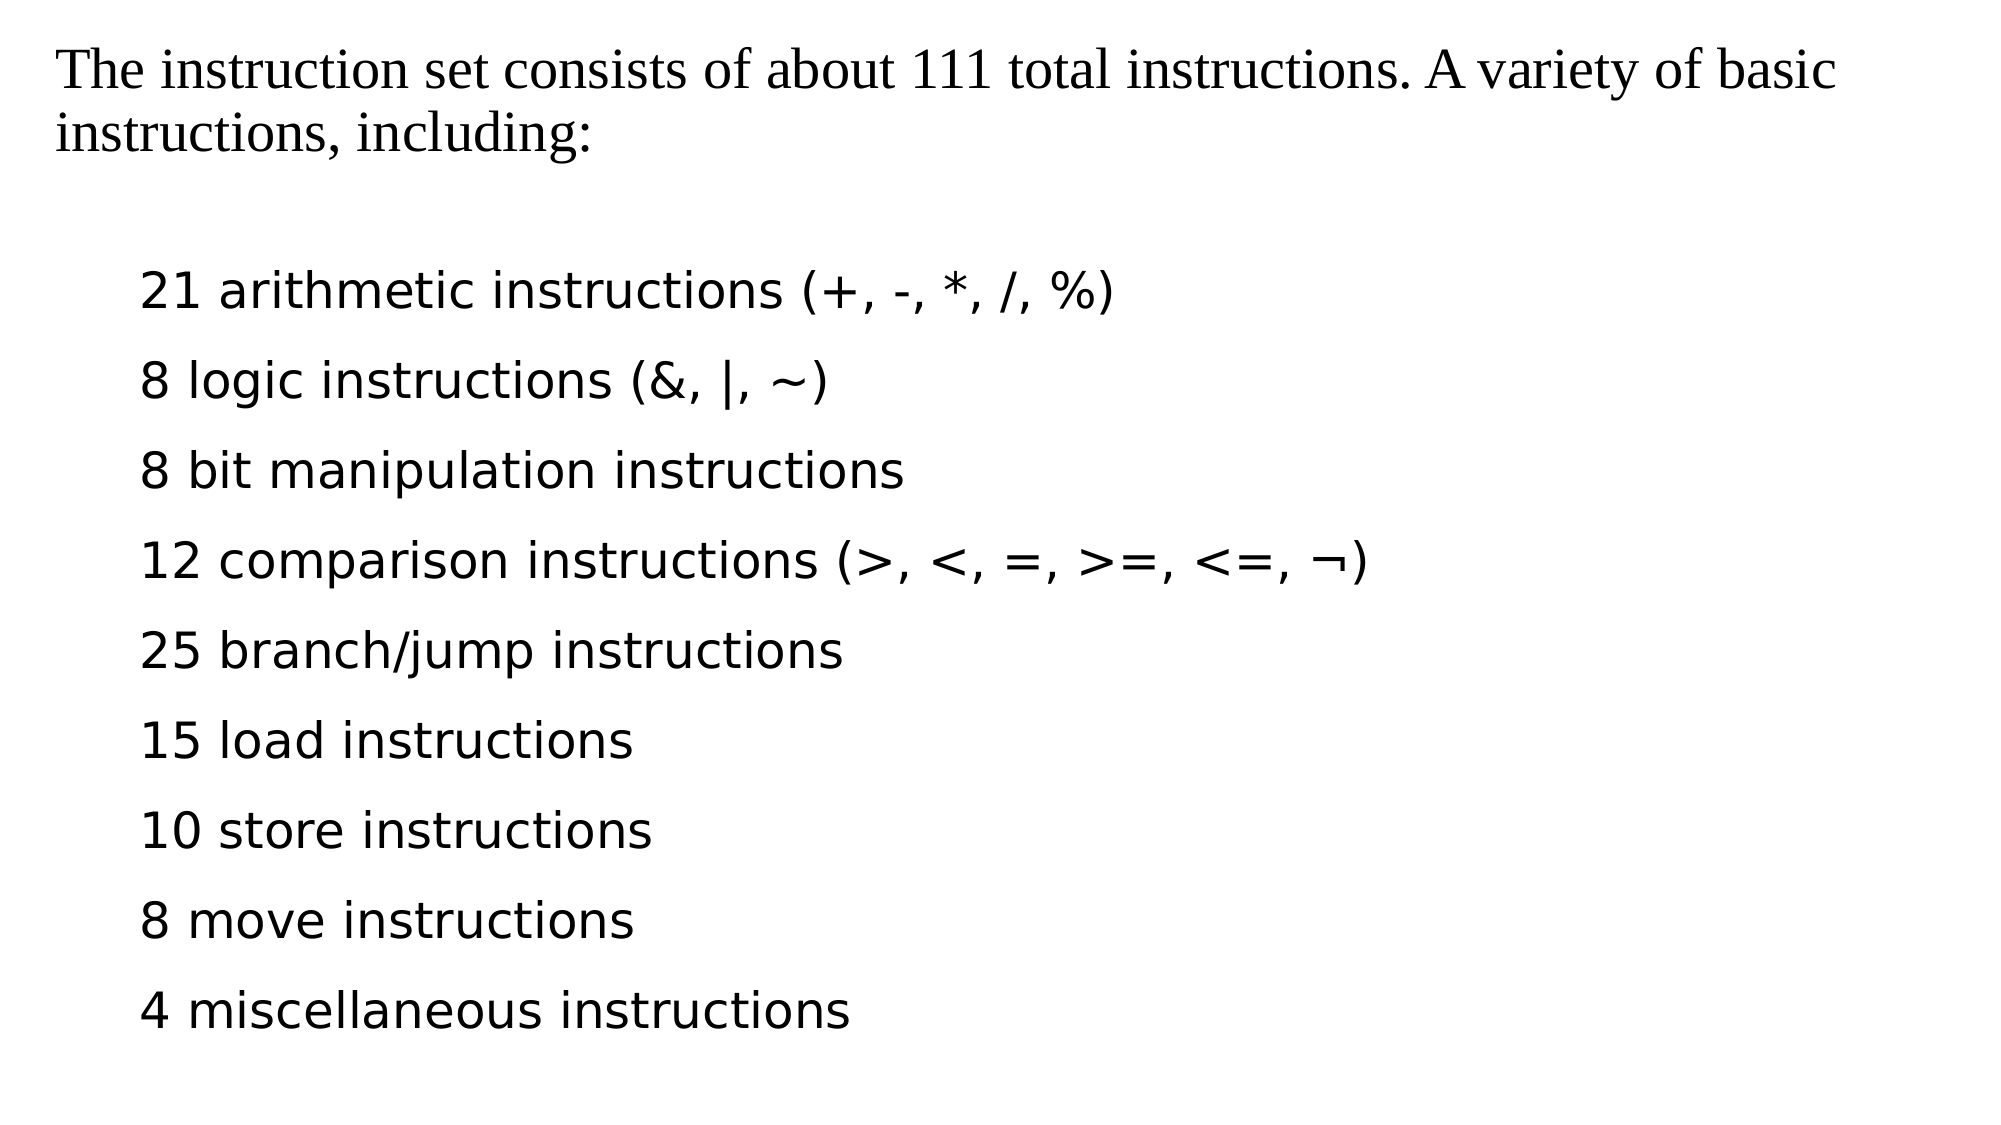

# The instruction set consists of about 111 total instructions. A variety of basic instructions, including:
21 arithmetic instructions (+, -, *, /, %)
8 logic instructions (&, |, ~)
8 bit manipulation instructions
12 comparison instructions (>, <, =, >=, <=, ¬)
25 branch/jump instructions
15 load instructions
10 store instructions
8 move instructions
4 miscellaneous instructions